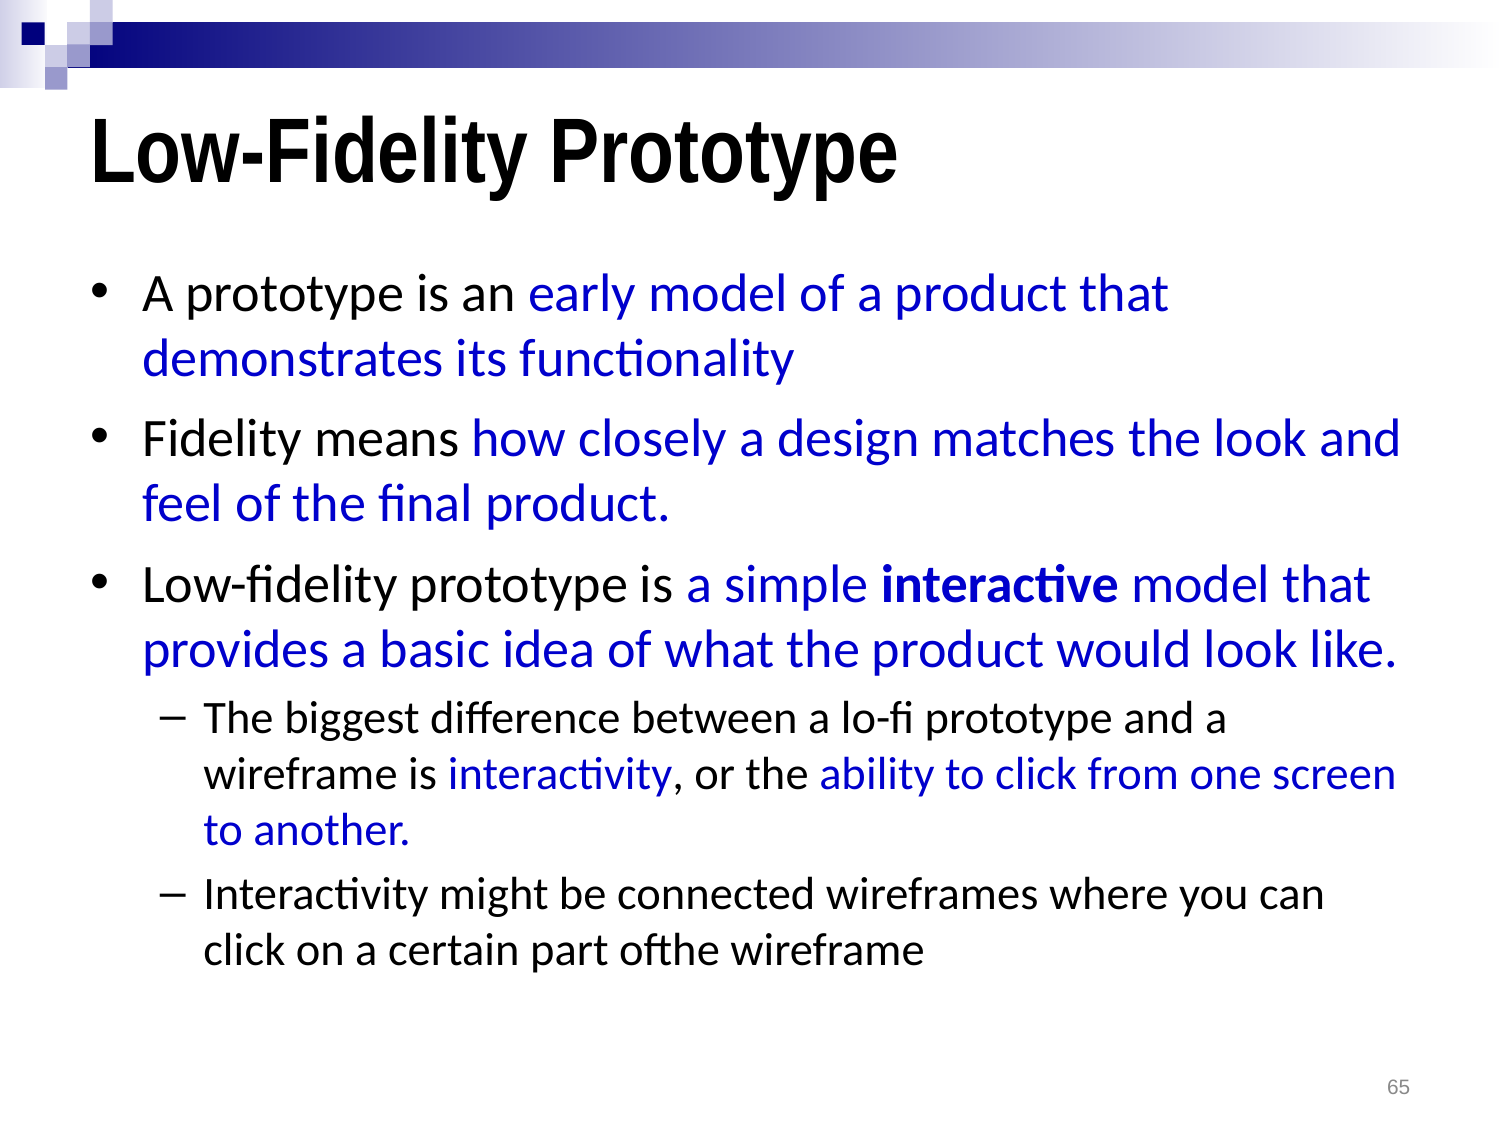

# Low-Fidelity Prototype
A prototype is an early model of a product that demonstrates its functionality
Fidelity means how closely a design matches the look and feel of the final product.
Low-fidelity prototype is a simple interactive model that provides a basic idea of what the product would look like.
The biggest difference between a lo-fi prototype and a wireframe is interactivity, or the ability to click from one screen to another.
Interactivity might be connected wireframes where you can click on a certain part ofthe wireframe
65